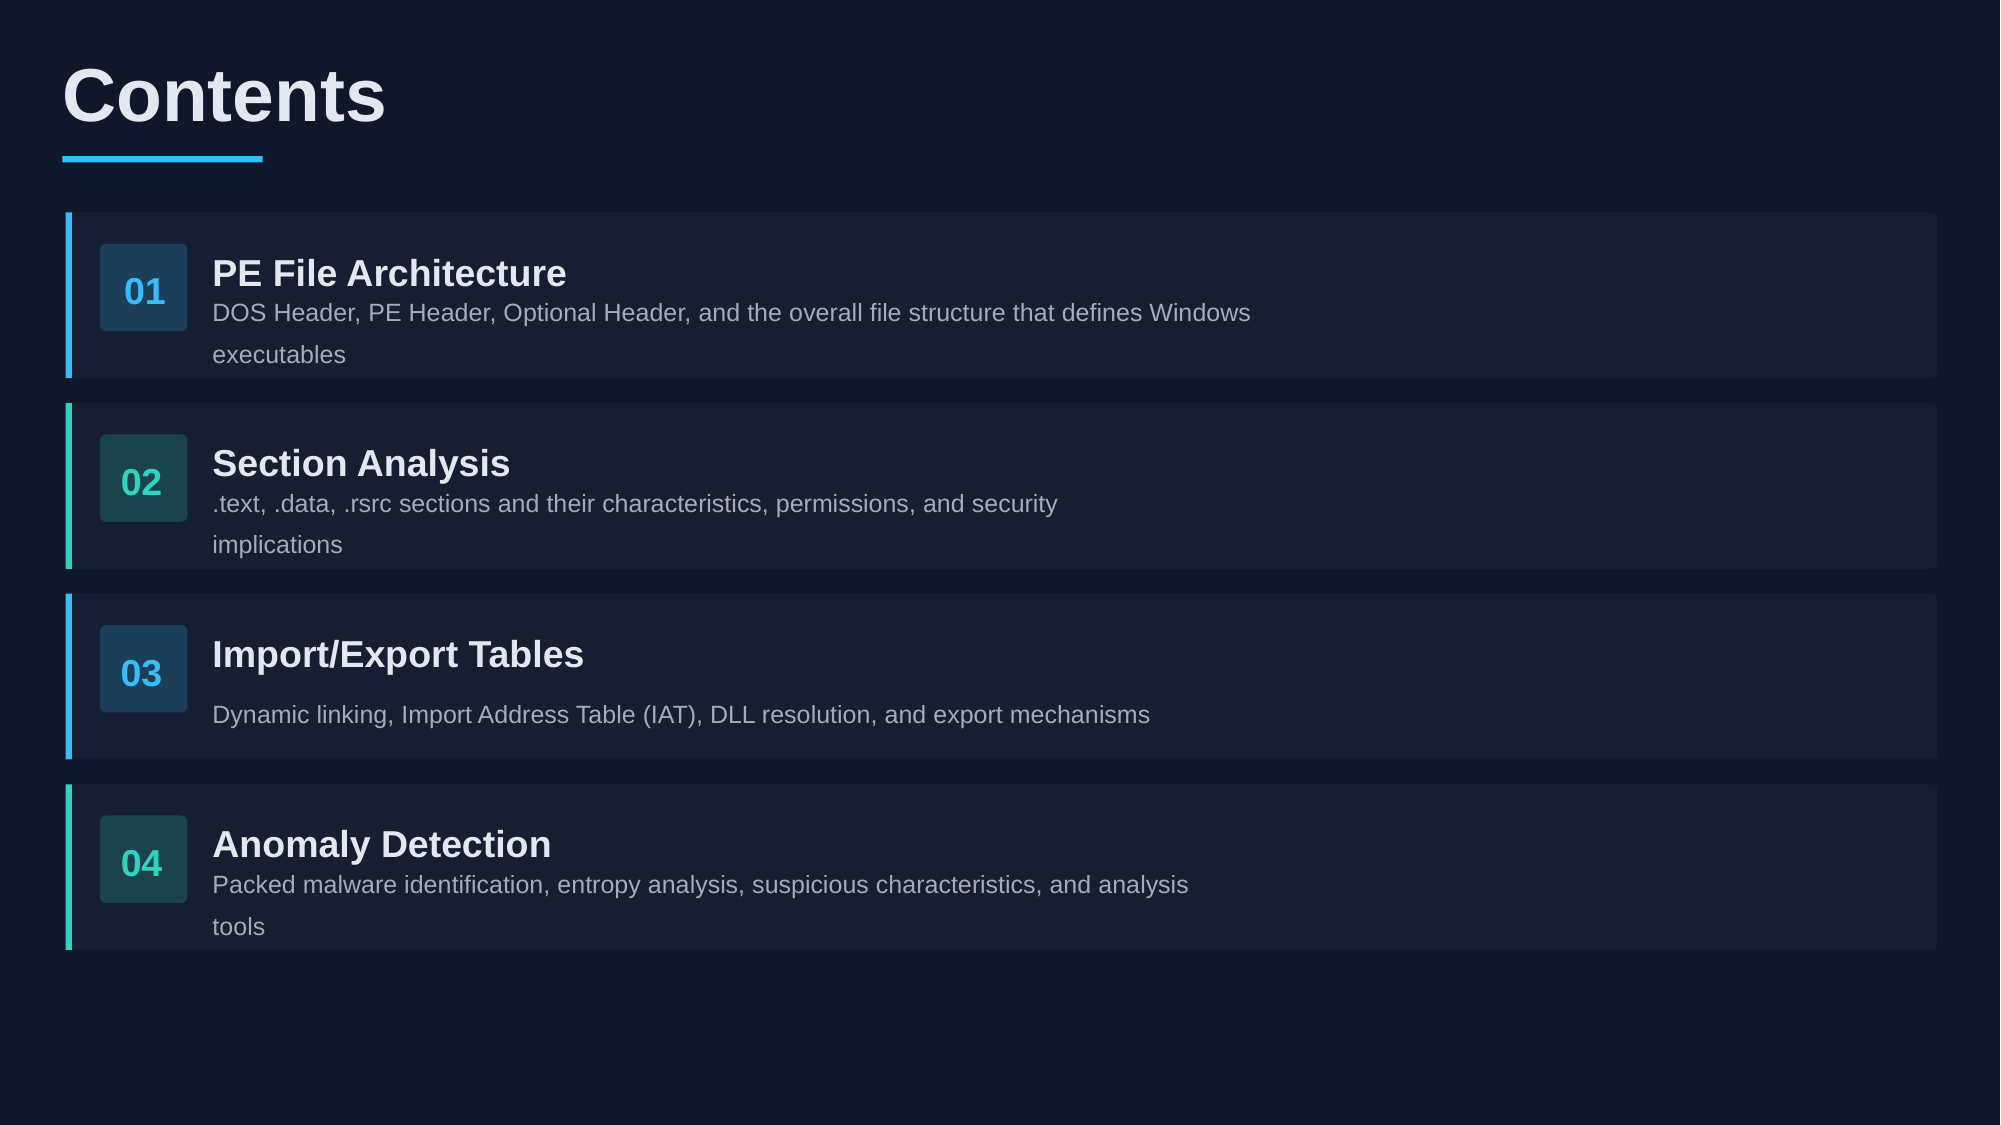

Contents

PE File Architecture
01
DOS Header, PE Header, Optional Header, and the overall file structure that defines Windows executables

Section Analysis
02
.text, .data, .rsrc sections and their characteristics, permissions, and security implications

Import/Export Tables
03
Dynamic linking, Import Address Table (IAT), DLL resolution, and export mechanisms

Anomaly Detection
04
Packed malware identification, entropy analysis, suspicious characteristics, and analysis tools